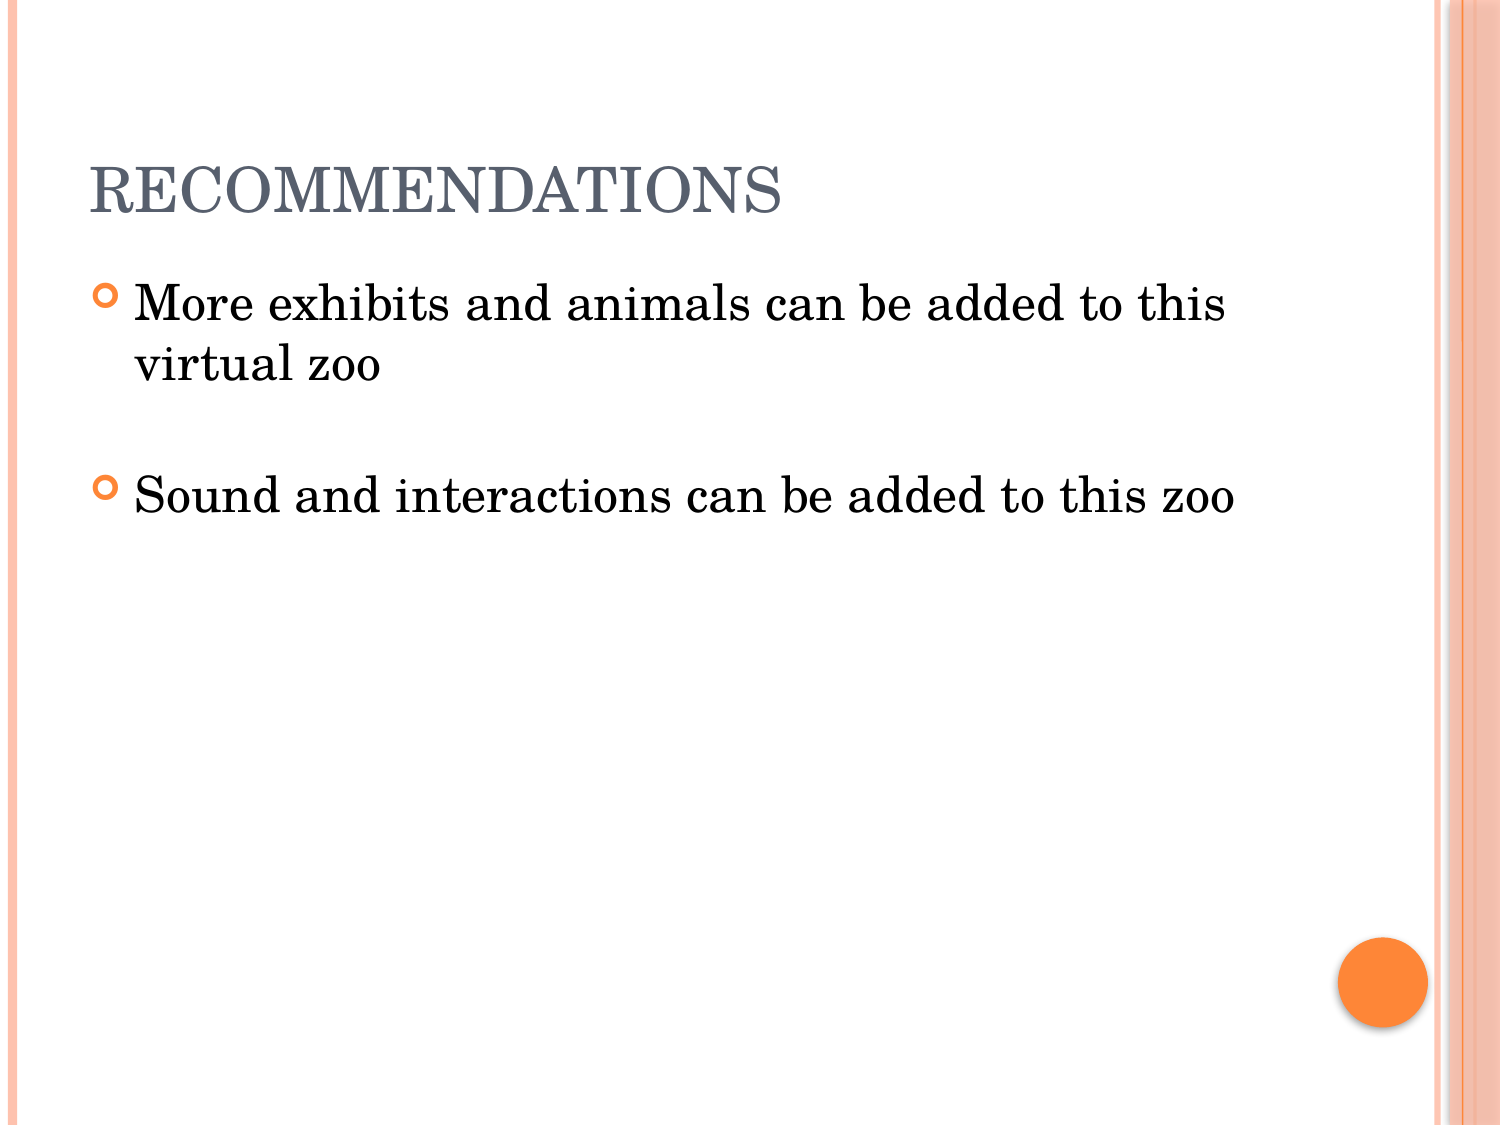

# Recommendations
More exhibits and animals can be added to this virtual zoo
Sound and interactions can be added to this zoo